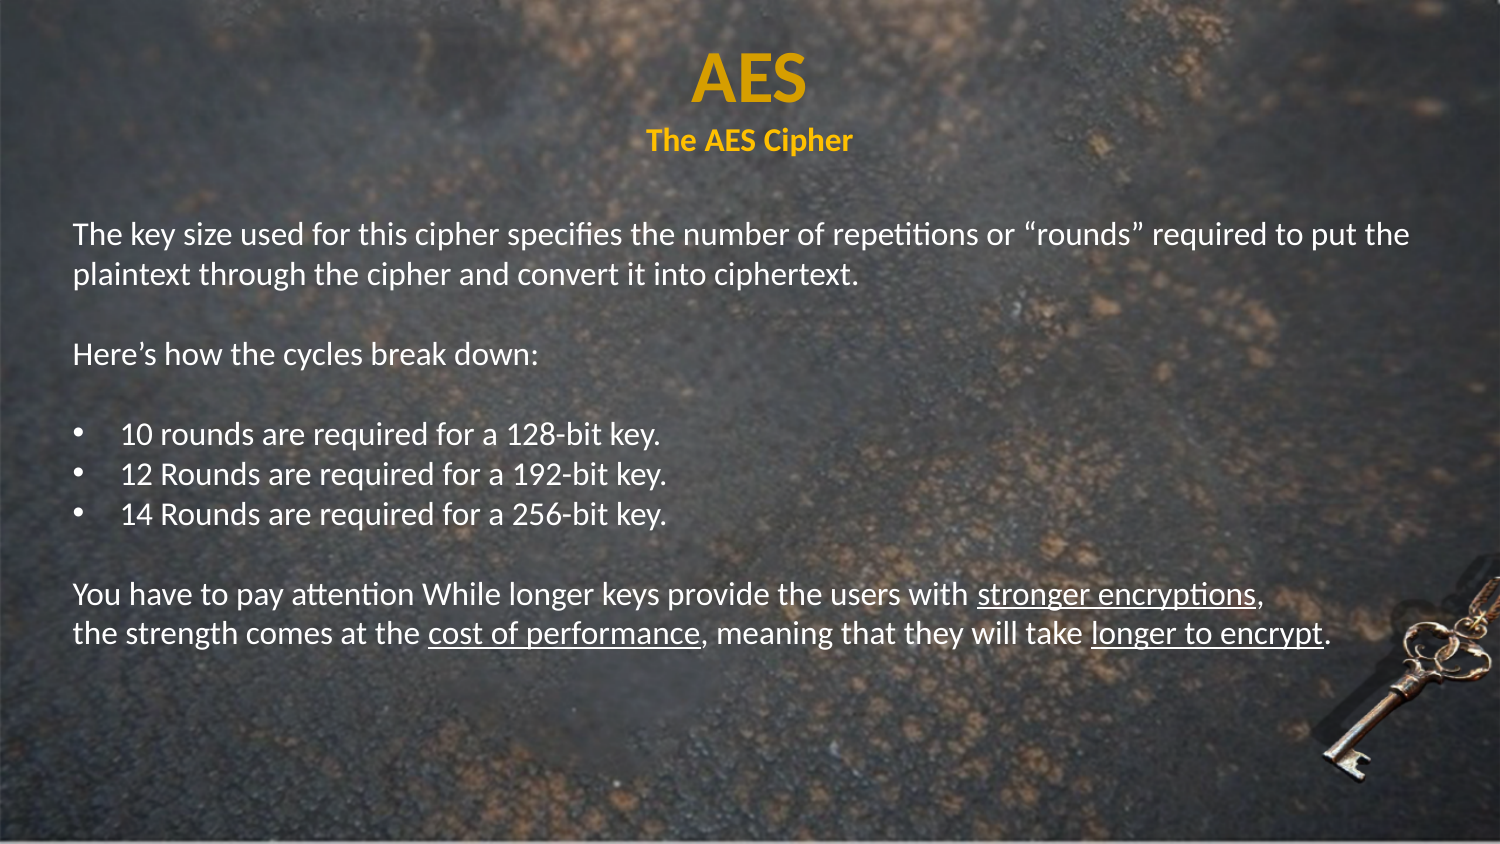

AES
The AES Cipher
The key size used for this cipher specifies the number of repetitions or “rounds” required to put the plaintext through the cipher and convert it into ciphertext.

Here’s how the cycles break down:

10 rounds are required for a 128-bit key.
12 Rounds are required for a 192-bit key.
14 Rounds are required for a 256-bit key.

You have to pay attention While longer keys provide the users with stronger encryptions,
the strength comes at the cost of performance, meaning that they will take longer to encrypt.